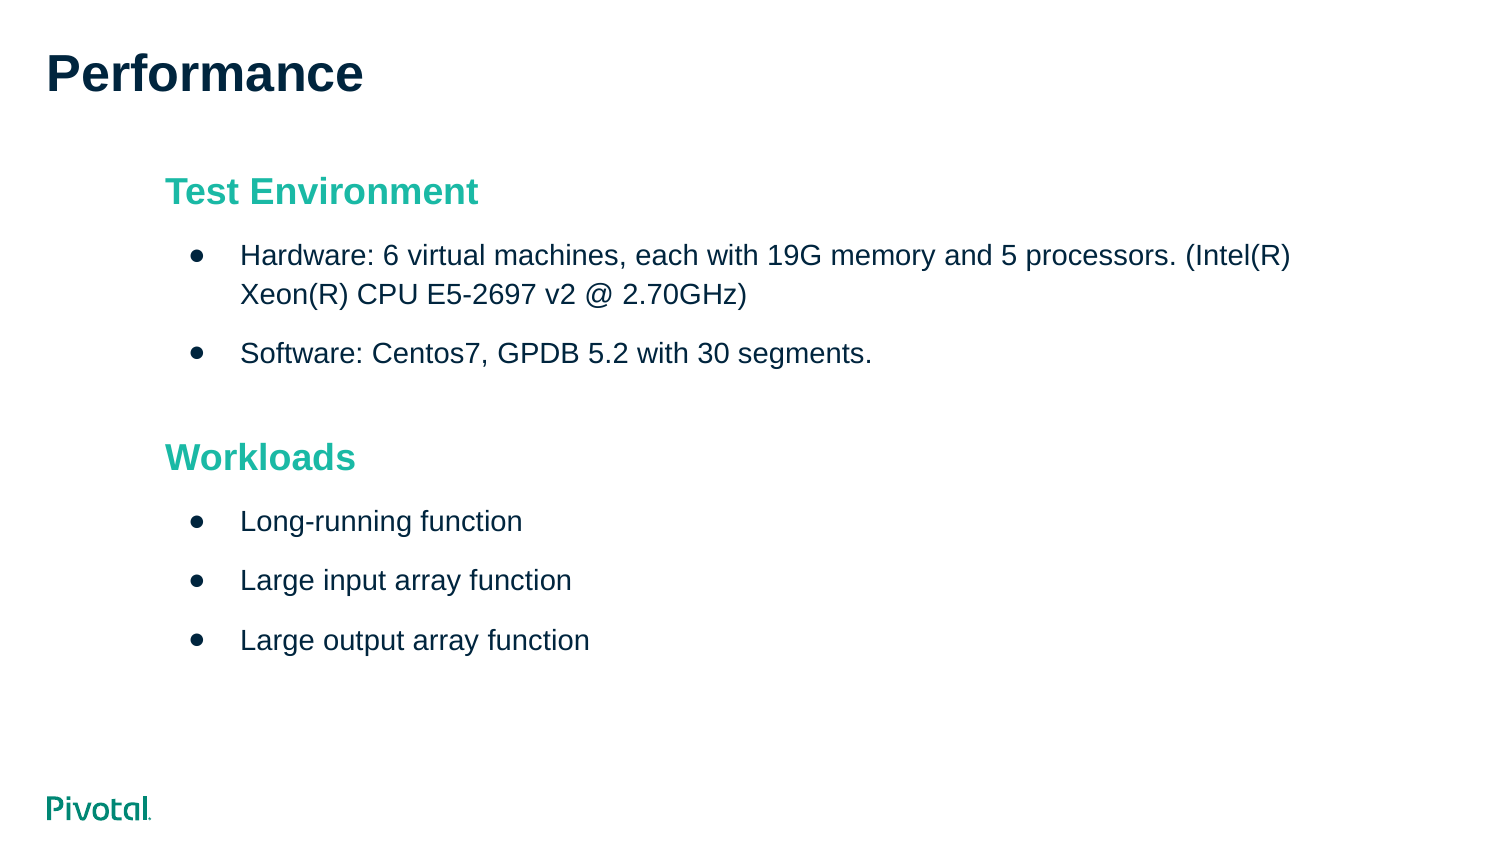

# Performance
Test Environment
Hardware: 6 virtual machines, each with 19G memory and 5 processors. (Intel(R) Xeon(R) CPU E5-2697 v2 @ 2.70GHz)
Software: Centos7, GPDB 5.2 with 30 segments.

Workloads
Long-running function
Large input array function
Large output array function